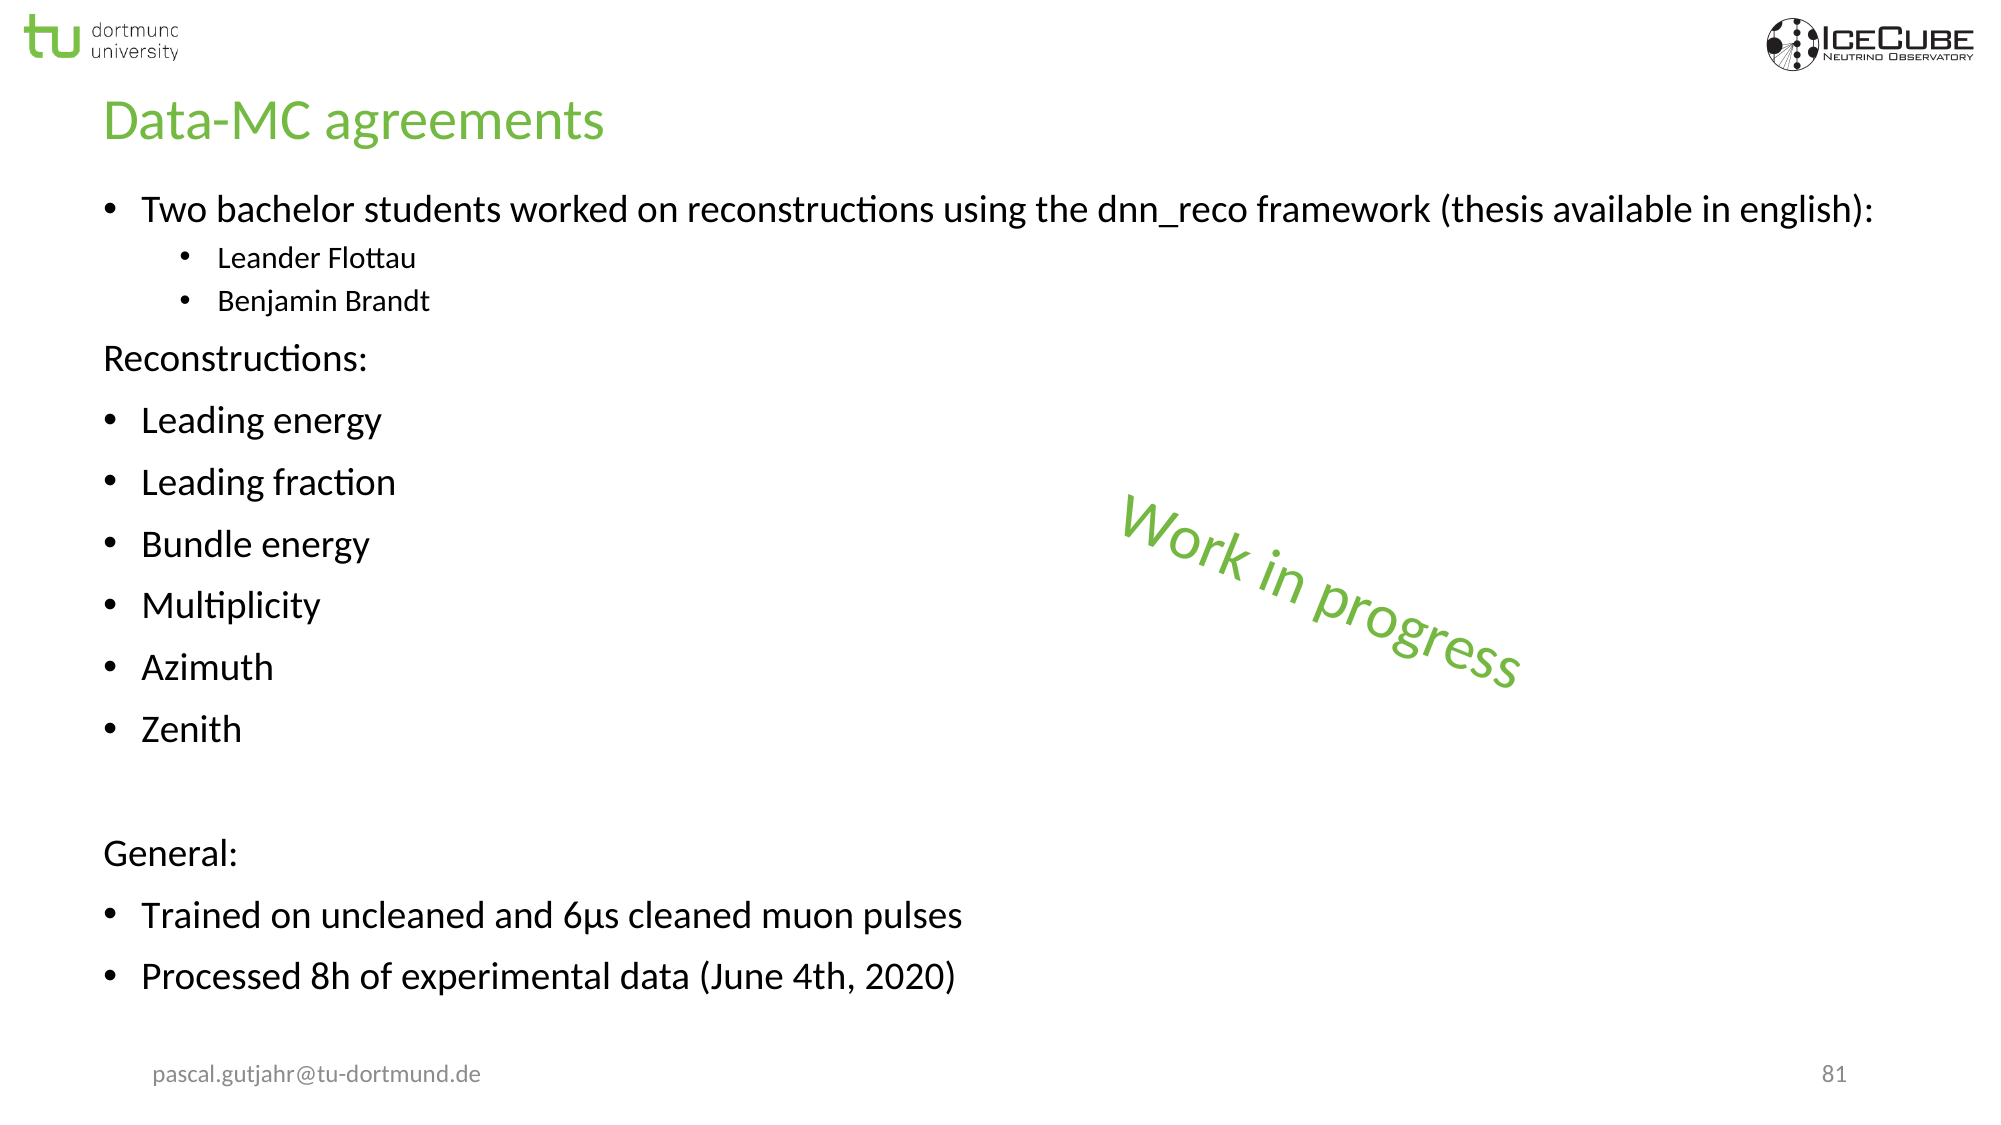

# Data-MC agreements
Two bachelor students worked on reconstructions using the dnn_reco framework (thesis available in english):
Leander Flottau
Benjamin Brandt
Reconstructions:
Leading energy
Leading fraction
Bundle energy
Multiplicity
Azimuth
Zenith

General:
Trained on uncleaned and 6µs cleaned muon pulses
Processed 8h of experimental data (June 4th, 2020)

Work in progress
pascal.gutjahr@tu-dortmund.de
81